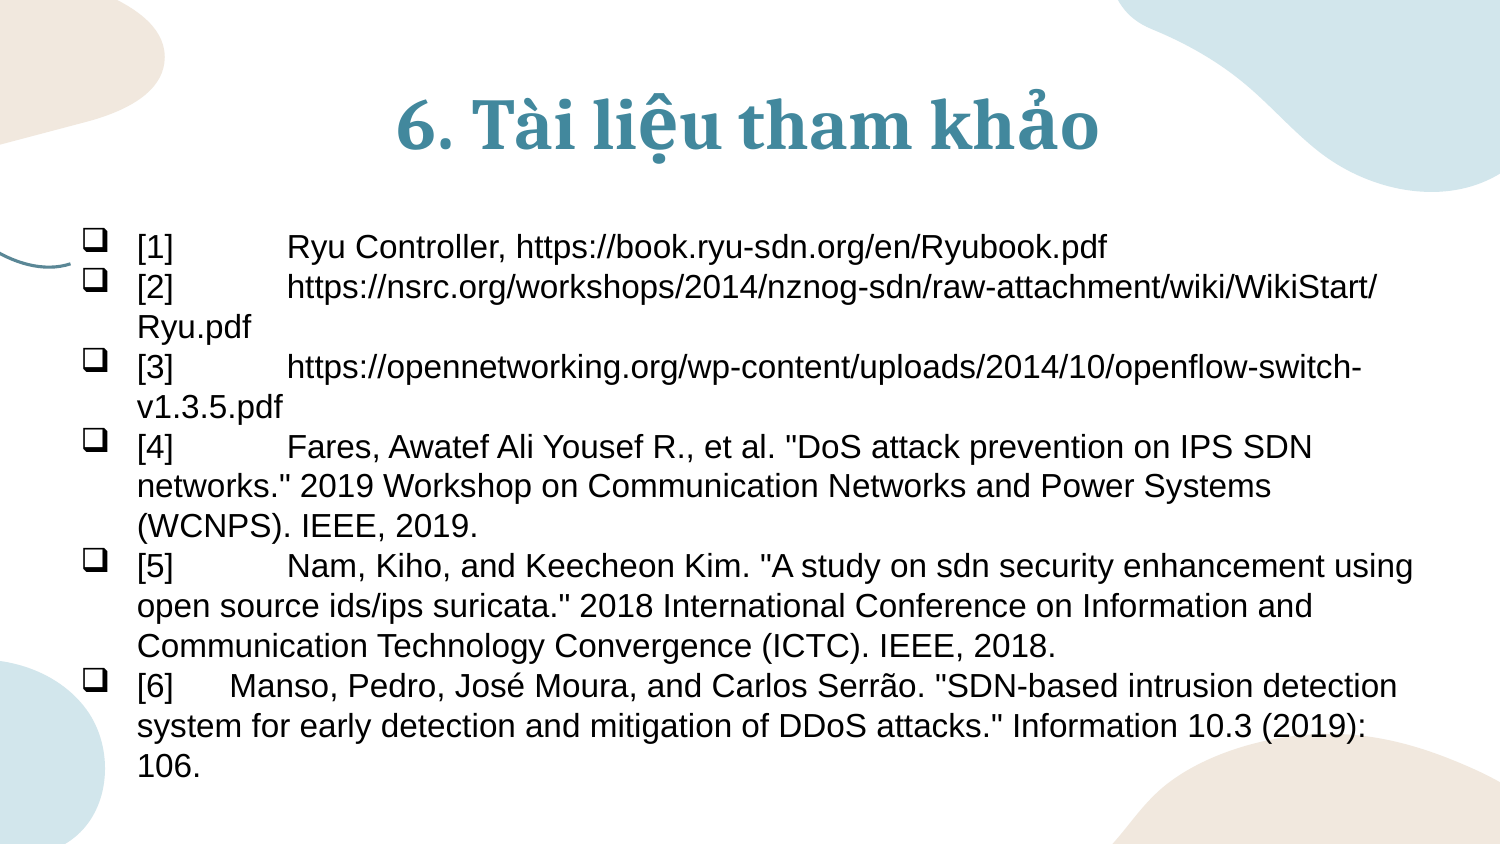

# 6. Tài liệu tham khảo
[1]	Ryu Controller, https://book.ryu-sdn.org/en/Ryubook.pdf
[2]	https://nsrc.org/workshops/2014/nznog-sdn/raw-attachment/wiki/WikiStart/Ryu.pdf
[3]	https://opennetworking.org/wp-content/uploads/2014/10/openflow-switch-v1.3.5.pdf
[4]	Fares, Awatef Ali Yousef R., et al. "DoS attack prevention on IPS SDN networks." 2019 Workshop on Communication Networks and Power Systems (WCNPS). IEEE, 2019.
[5]	Nam, Kiho, and Keecheon Kim. "A study on sdn security enhancement using open source ids/ips suricata." 2018 International Conference on Information and Communication Technology Convergence (ICTC). IEEE, 2018.
[6]      Manso, Pedro, José Moura, and Carlos Serrão. "SDN-based intrusion detection system for early detection and mitigation of DDoS attacks." Information 10.3 (2019): 106.